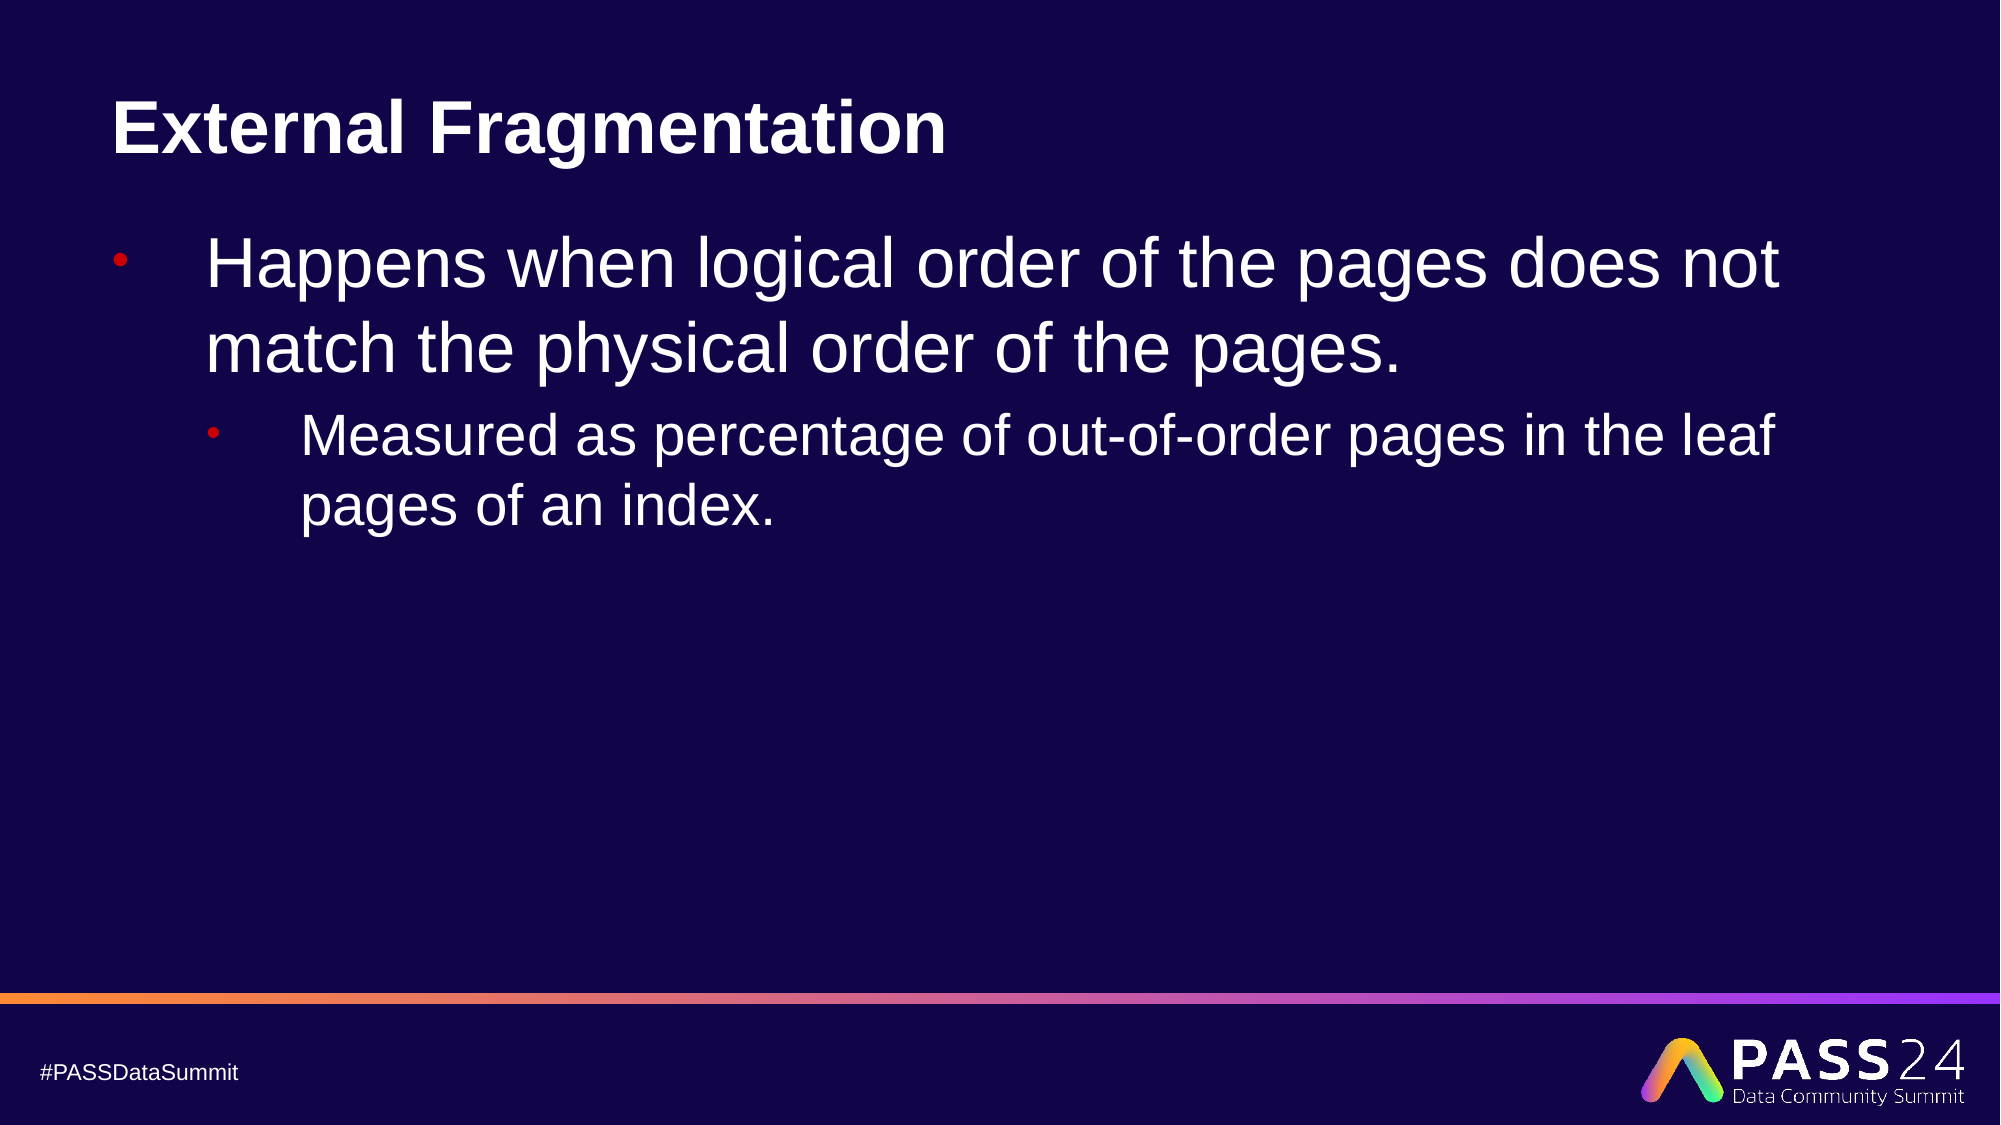

# External Fragmentation
Happens when logical order of the pages does not match the physical order of the pages.
Measured as percentage of out-of-order pages in the leaf pages of an index.